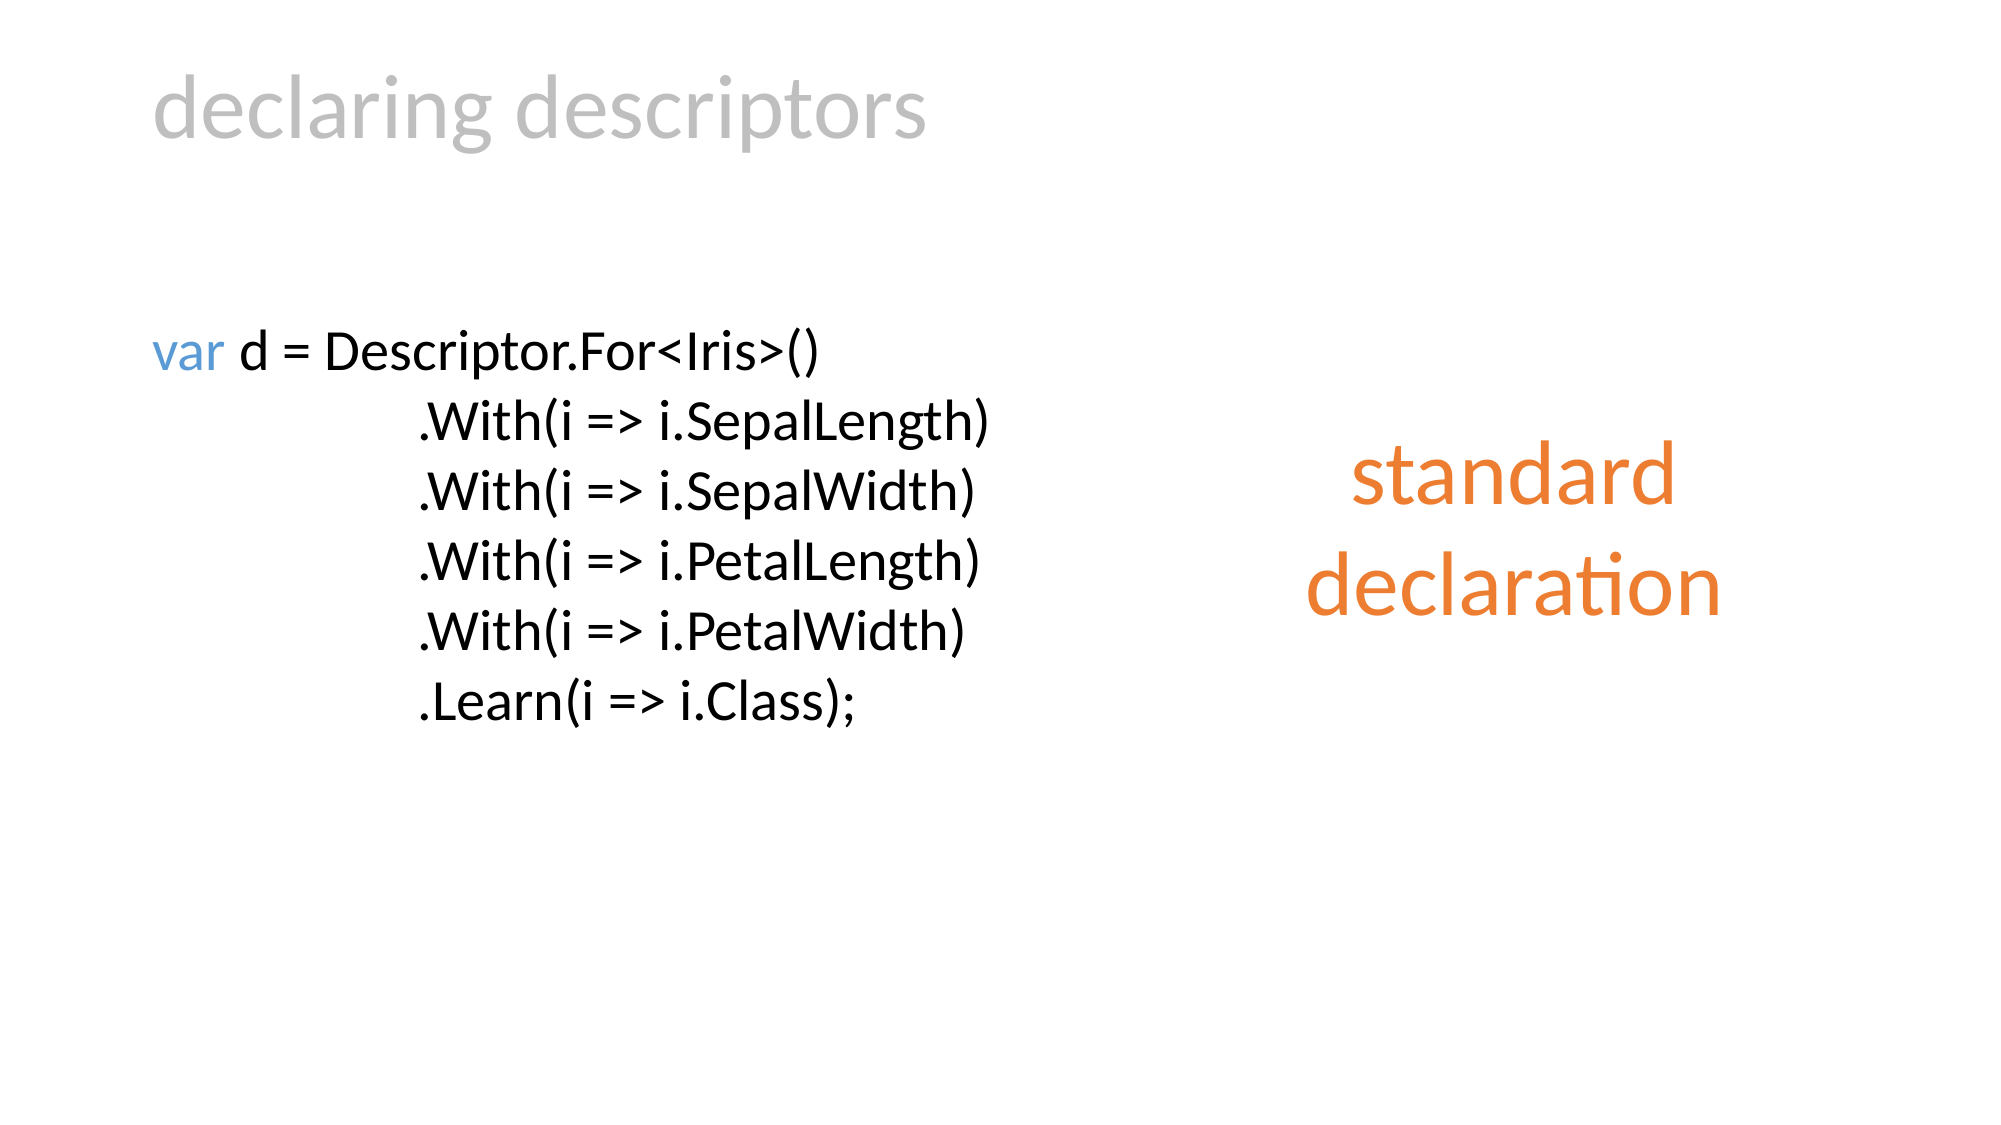

# declaring descriptors
var d = Descriptor.For<Iris>()
                    .With(i => i.SepalLength)
                    .With(i => i.SepalWidth)
                    .With(i => i.PetalLength)
                    .With(i => i.PetalWidth)
                    .Learn(i => i.Class);
standard
declaration